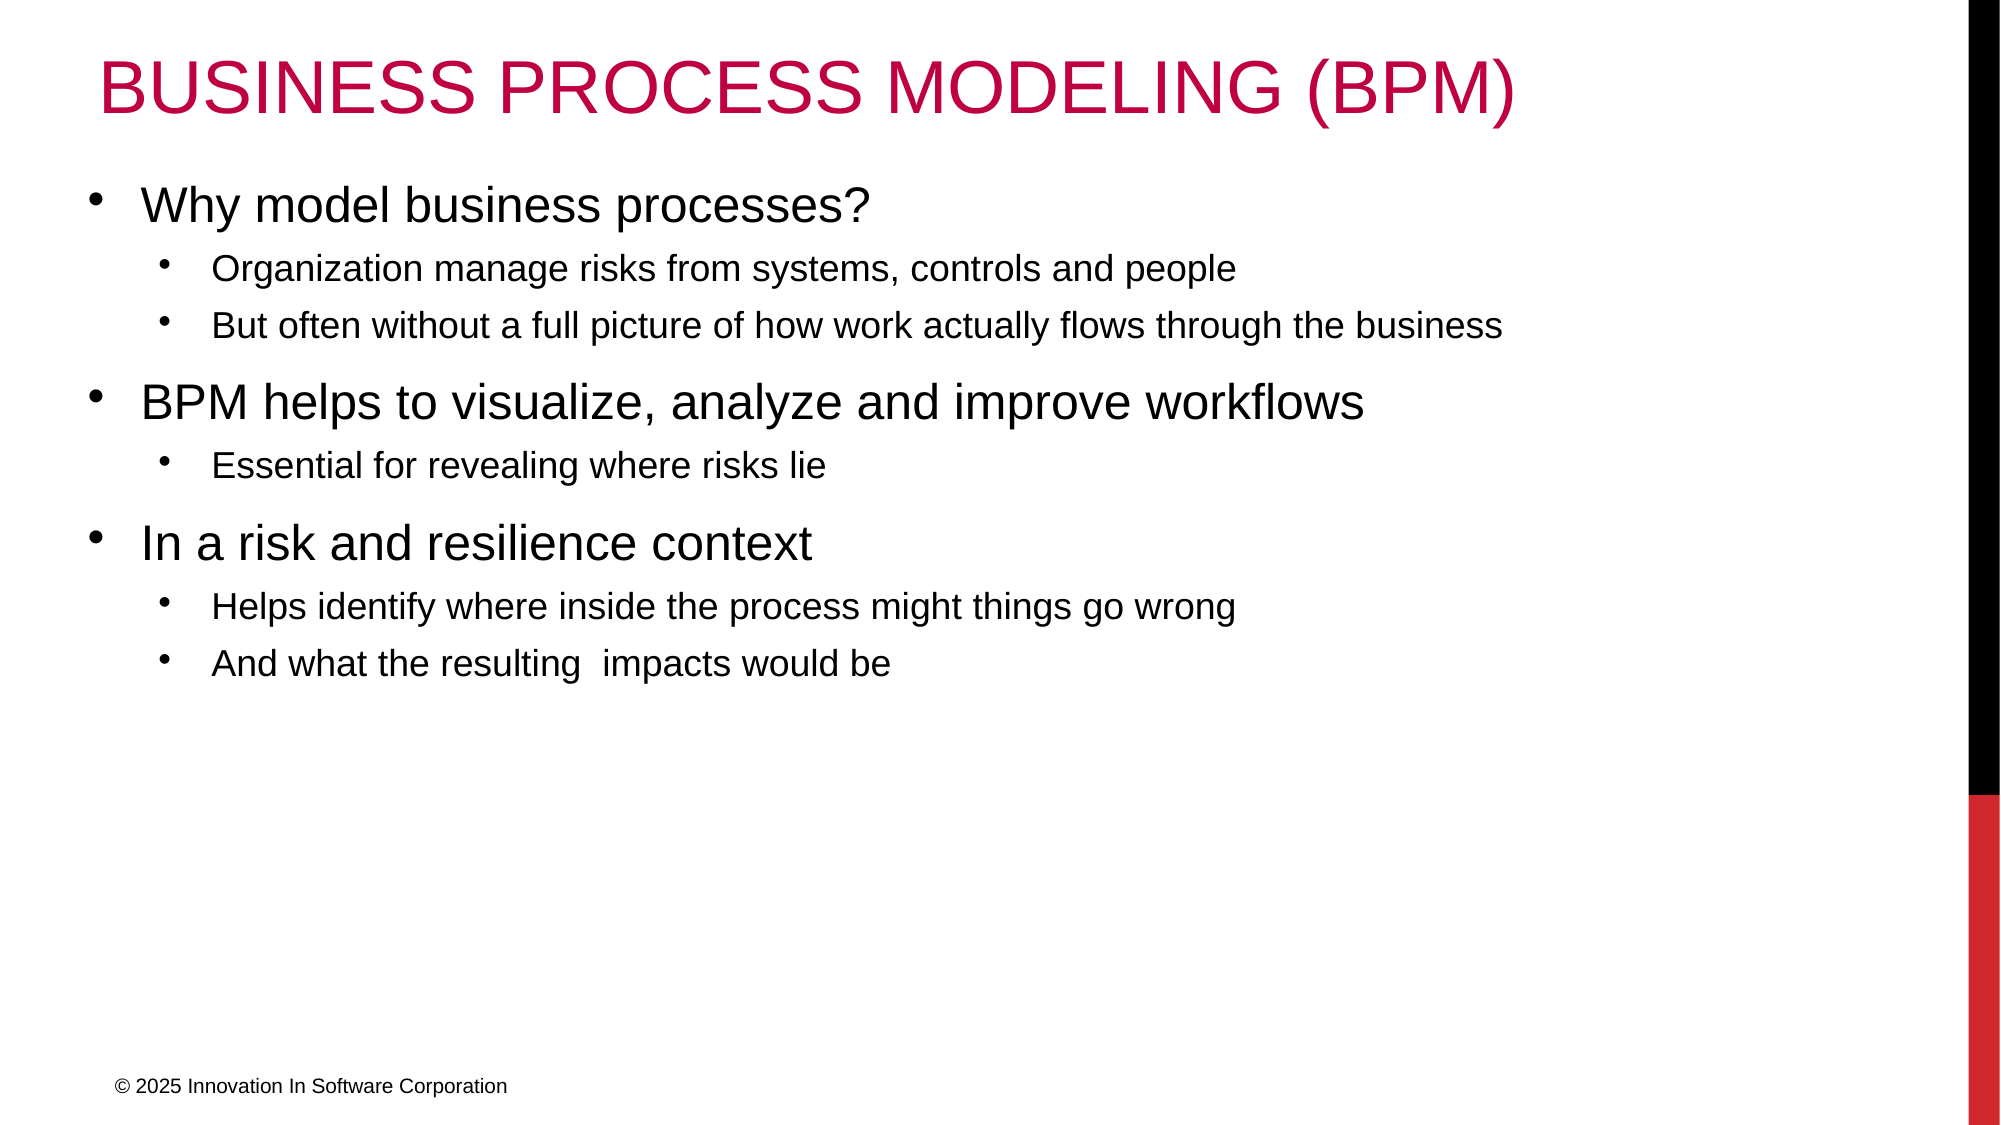

# Business Process Modeling (BPM)
Why model business processes?
Organization manage risks from systems, controls and people
But often without a full picture of how work actually flows through the business
BPM helps to visualize, analyze and improve workflows
Essential for revealing where risks lie
In a risk and resilience context
Helps identify where inside the process might things go wrong
And what the resulting  impacts would be
© 2025 Innovation In Software Corporation